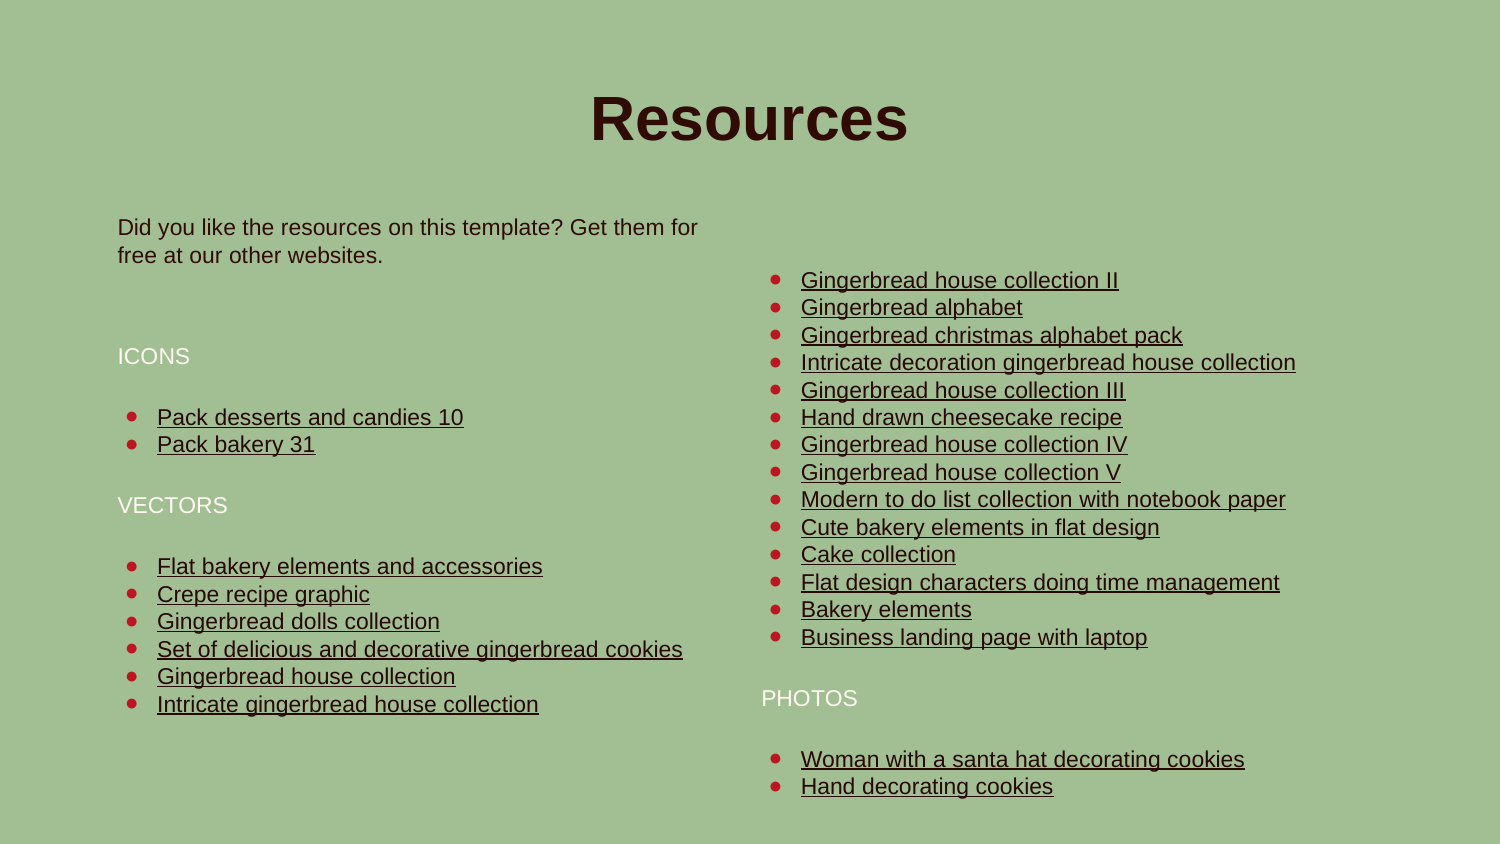

# Resources
Did you like the resources on this template? Get them for free at our other websites.

ICONS

Pack desserts and candies 10
Pack bakery 31
VECTORS

Flat bakery elements and accessories
Crepe recipe graphic
Gingerbread dolls collection
Set of delicious and decorative gingerbread cookies
Gingerbread house collection
Intricate gingerbread house collection
Gingerbread house collection II
Gingerbread alphabet
Gingerbread christmas alphabet pack
Intricate decoration gingerbread house collection
Gingerbread house collection III
Hand drawn cheesecake recipe
Gingerbread house collection IV
Gingerbread house collection V
Modern to do list collection with notebook paper
Cute bakery elements in flat design
Cake collection
Flat design characters doing time management
Bakery elements
Business landing page with laptop
PHOTOS

Woman with a santa hat decorating cookies
Hand decorating cookies